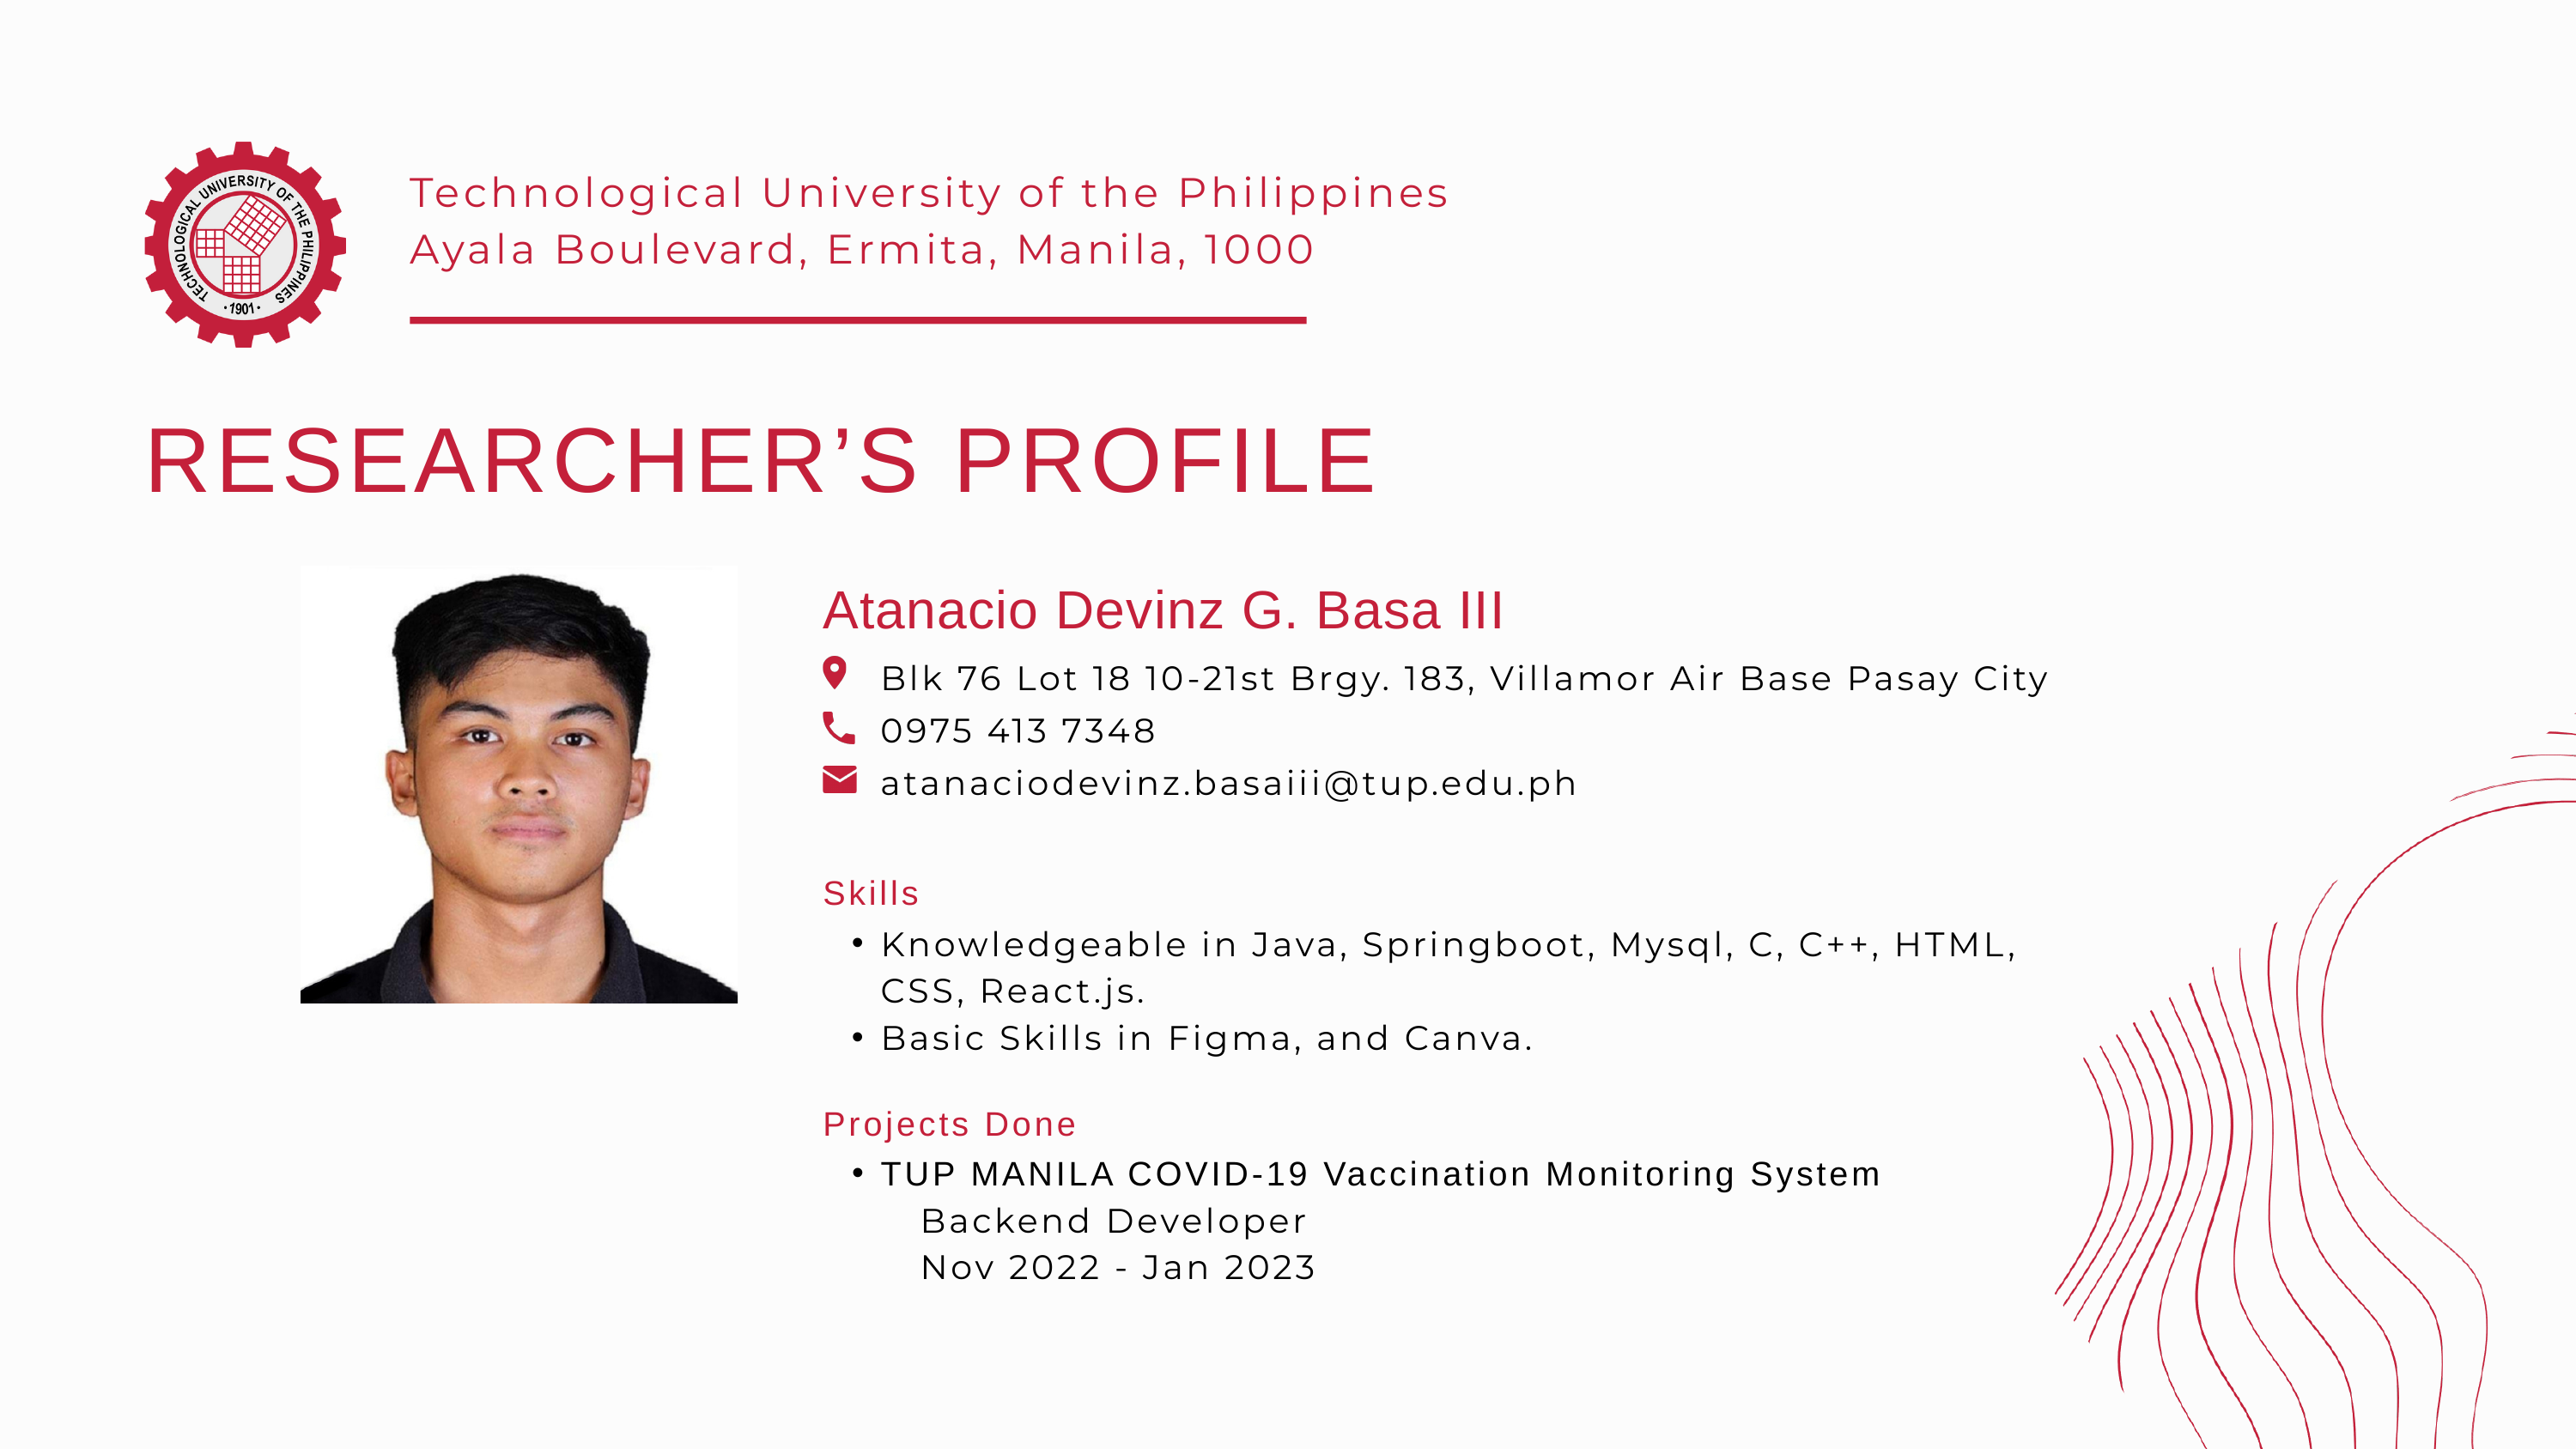

Technological University of the Philippines
Ayala Boulevard, Ermita, Manila, 1000

RESEARCHER’S PROFILE
Atanacio Devinz G. Basa III

Blk 76 Lot 18 10-21st Brgy. 183, Villamor Air Base Pasay City

0975 413 7348

atanaciodevinz.basaiii@tup.edu.ph

Skills
Knowledgeable in Java, Springboot, Mysql, C, C++, HTML, CSS, React.js.
Basic Skills in Figma, and Canva.
Projects Done
TUP MANILA COVID-19 Vaccination Monitoring System
        Backend Developer
        Nov 2022 - Jan 2023